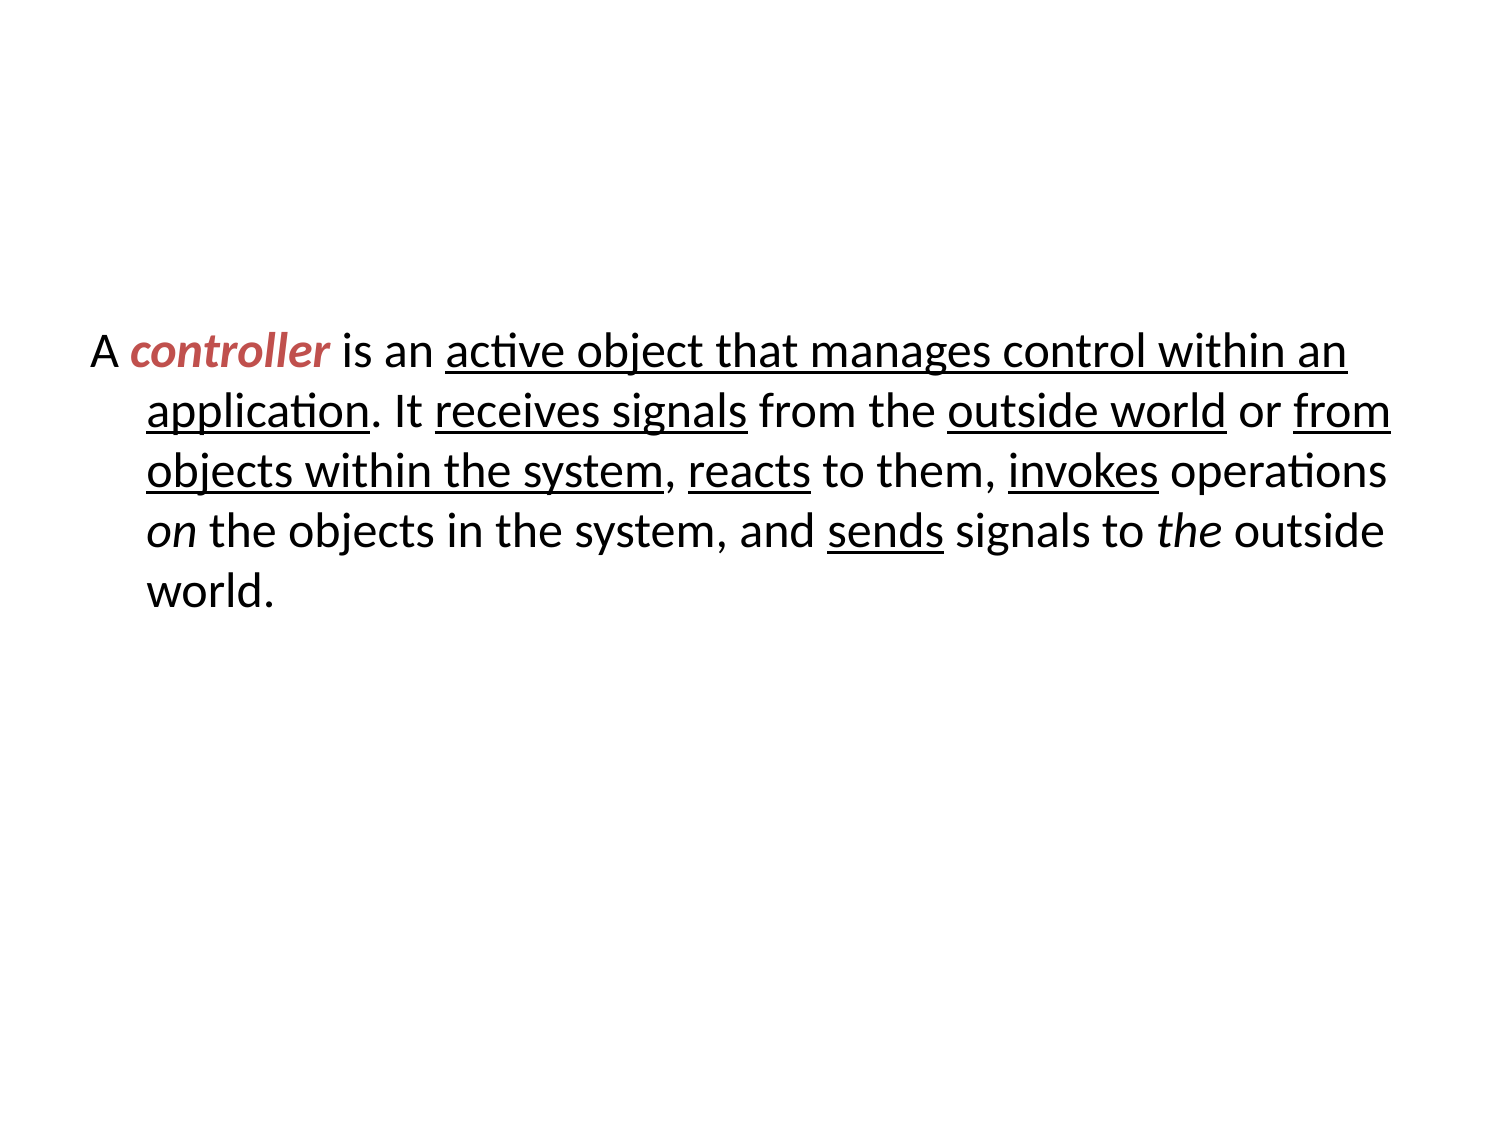

A controller is an active object that manages control within an application. It receives signals from the outside world or from objects within the system, reacts to them, invokes operations on the objects in the system, and sends signals to the outside world.